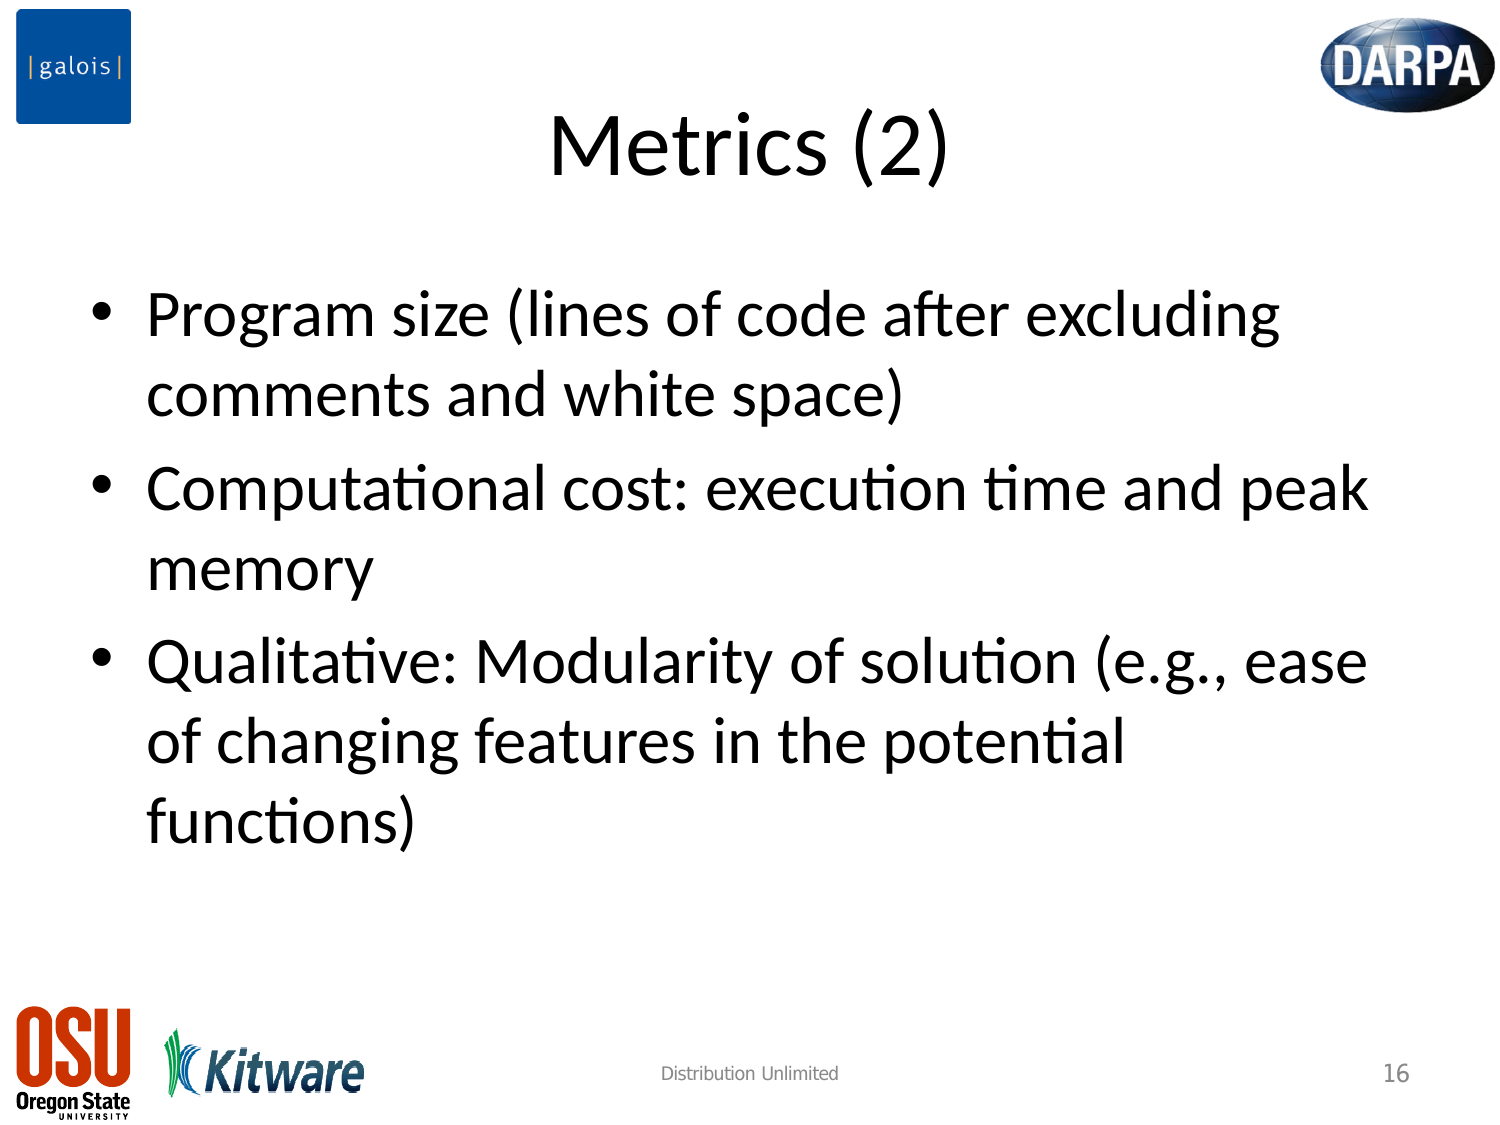

# Metrics (2)
Program size (lines of code after excluding comments and white space)
Computational cost: execution time and peak memory
Qualitative: Modularity of solution (e.g., ease of changing features in the potential functions)
Distribution Unlimited
16